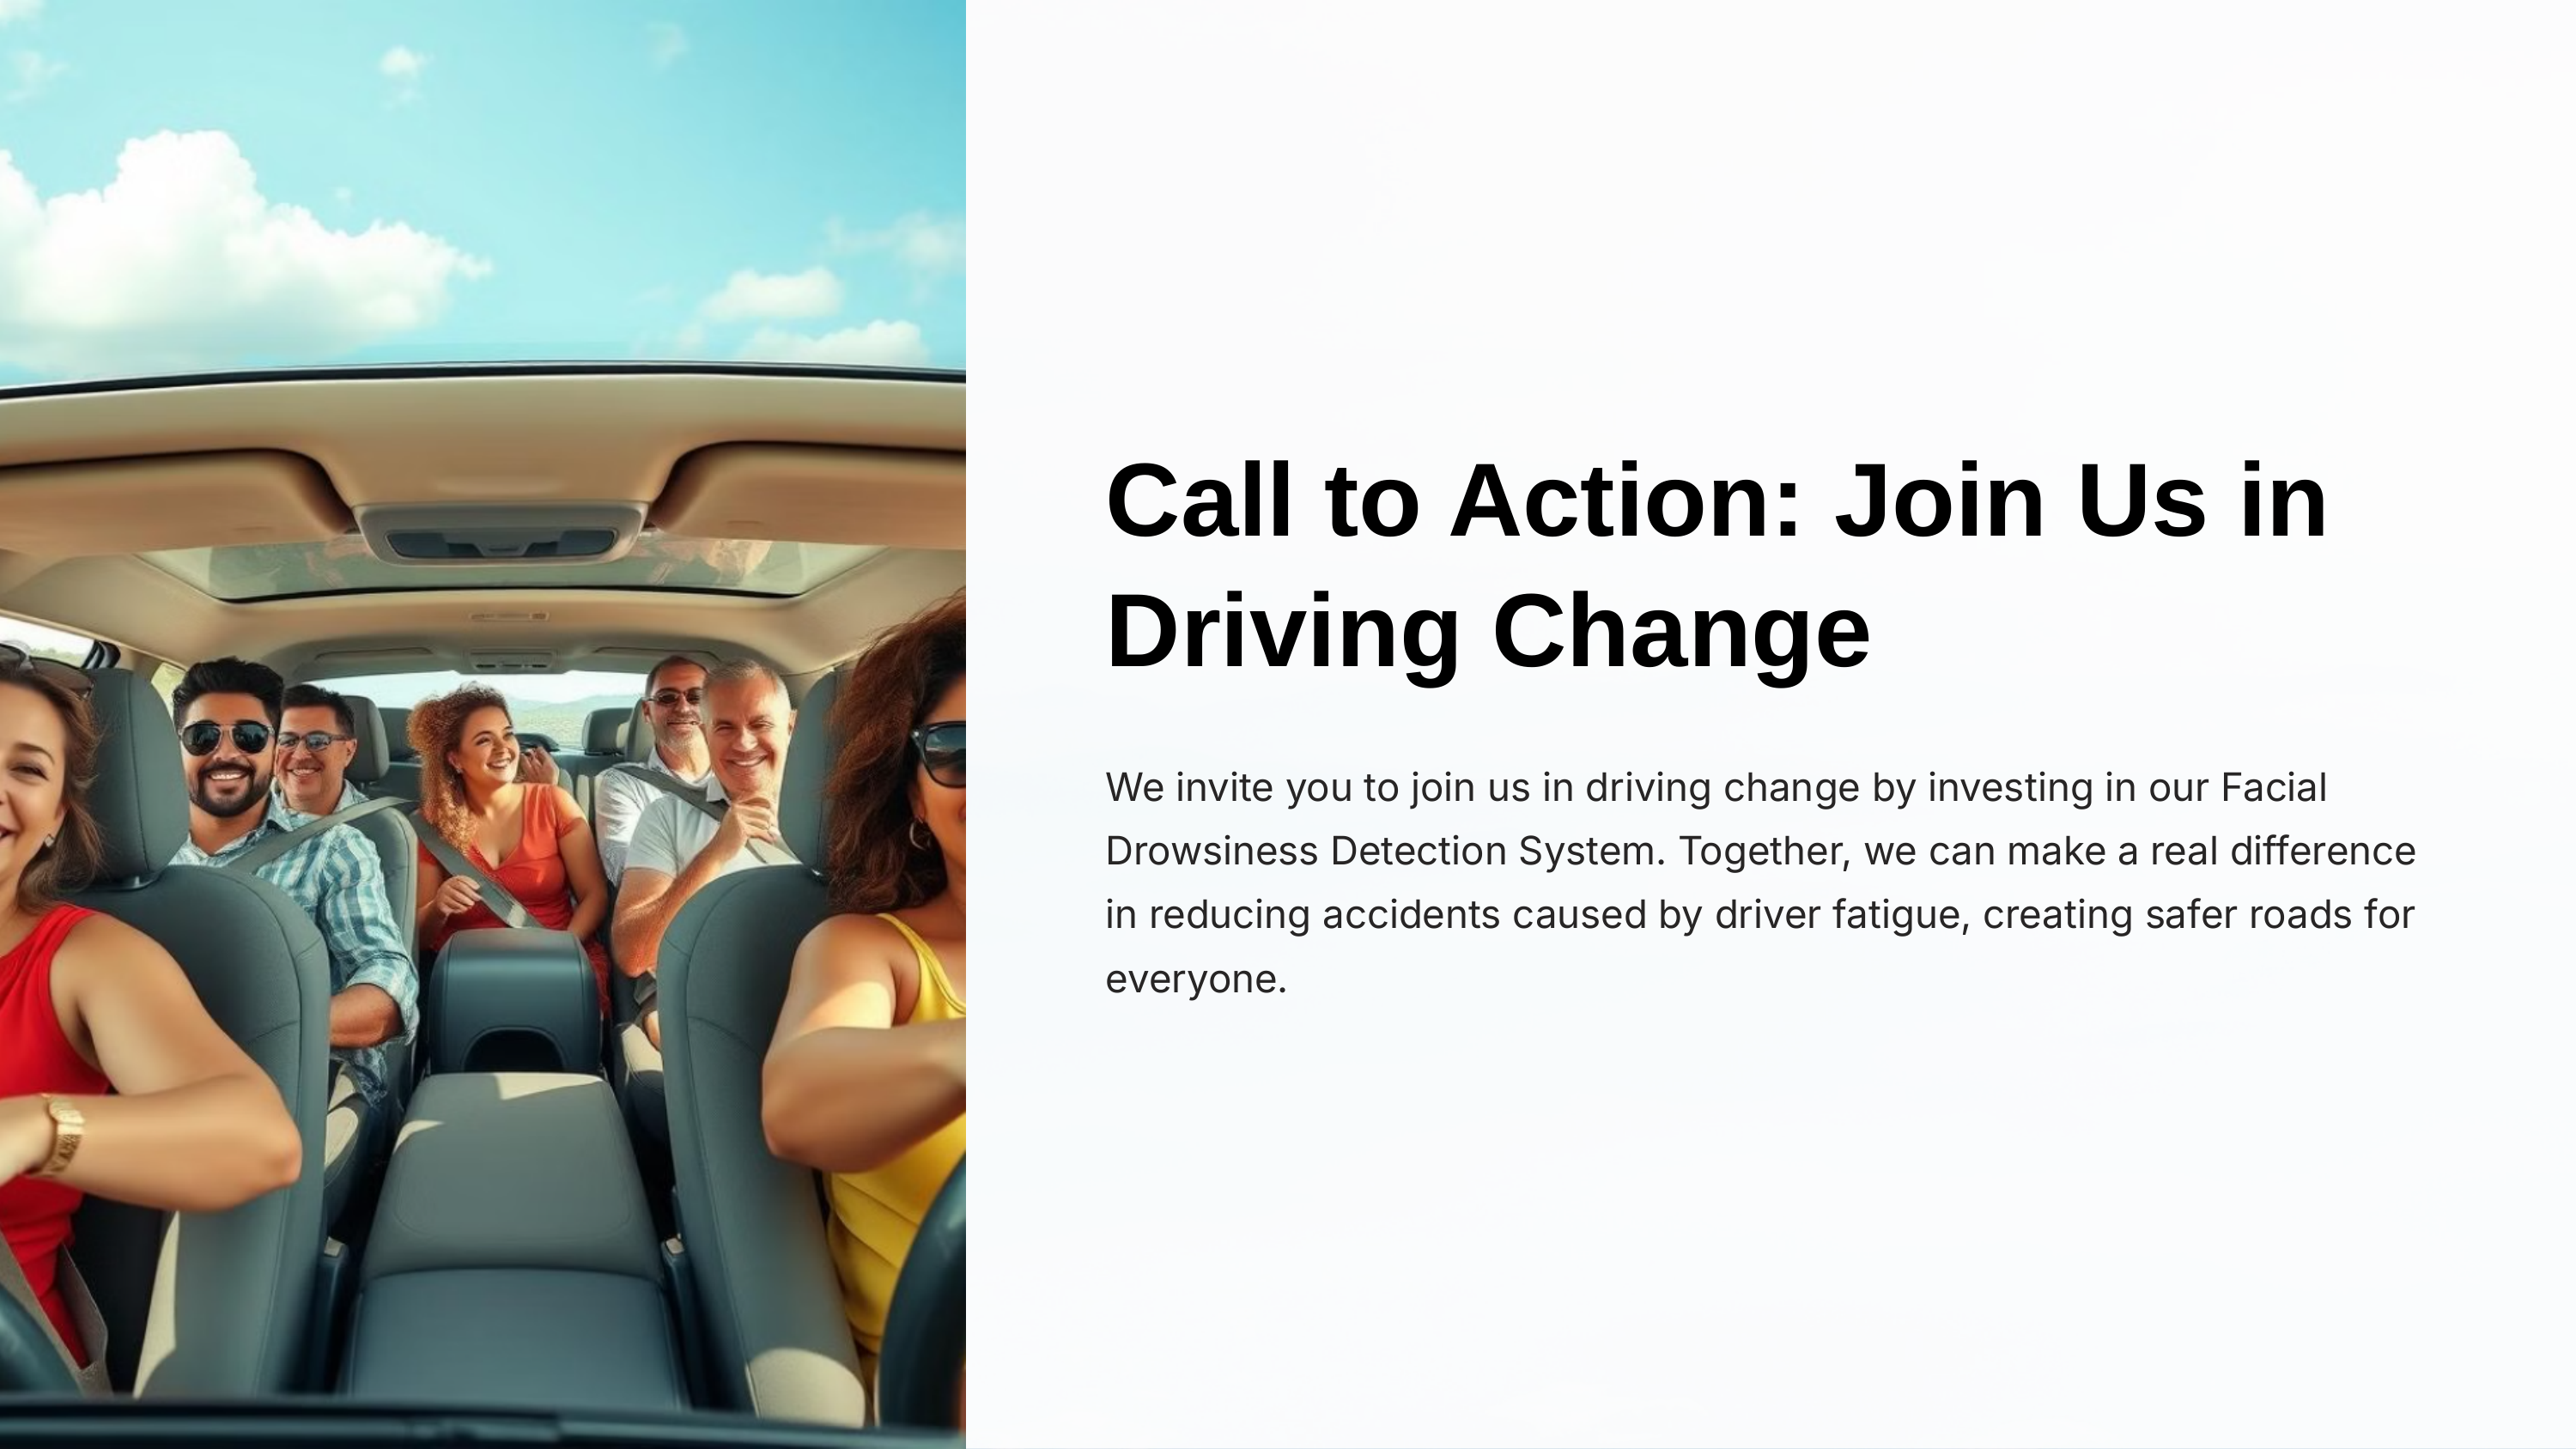

Call to Action: Join Us in Driving Change
We invite you to join us in driving change by investing in our Facial Drowsiness Detection System. Together, we can make a real difference in reducing accidents caused by driver fatigue, creating safer roads for everyone.